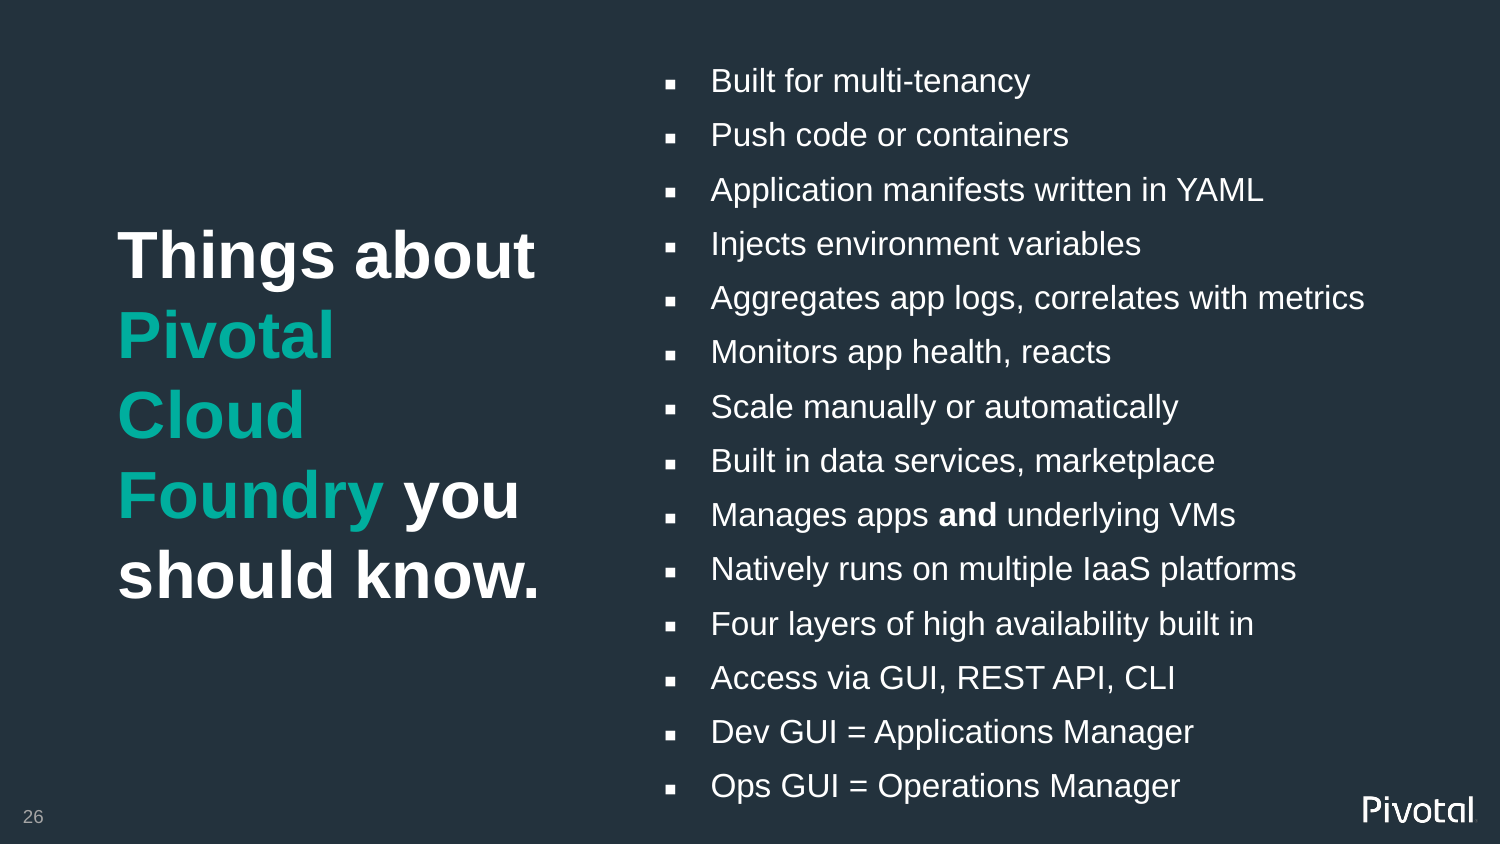

Built for multi-tenancy
Push code or containers
Application manifests written in YAML
Injects environment variables
Aggregates app logs, correlates with metrics
Monitors app health, reacts
Scale manually or automatically
Built in data services, marketplace
Manages apps and underlying VMs
Natively runs on multiple IaaS platforms
Four layers of high availability built in
Access via GUI, REST API, CLI
Dev GUI = Applications Manager
Ops GUI = Operations Manager
Things about Pivotal Cloud Foundry you should know.
26